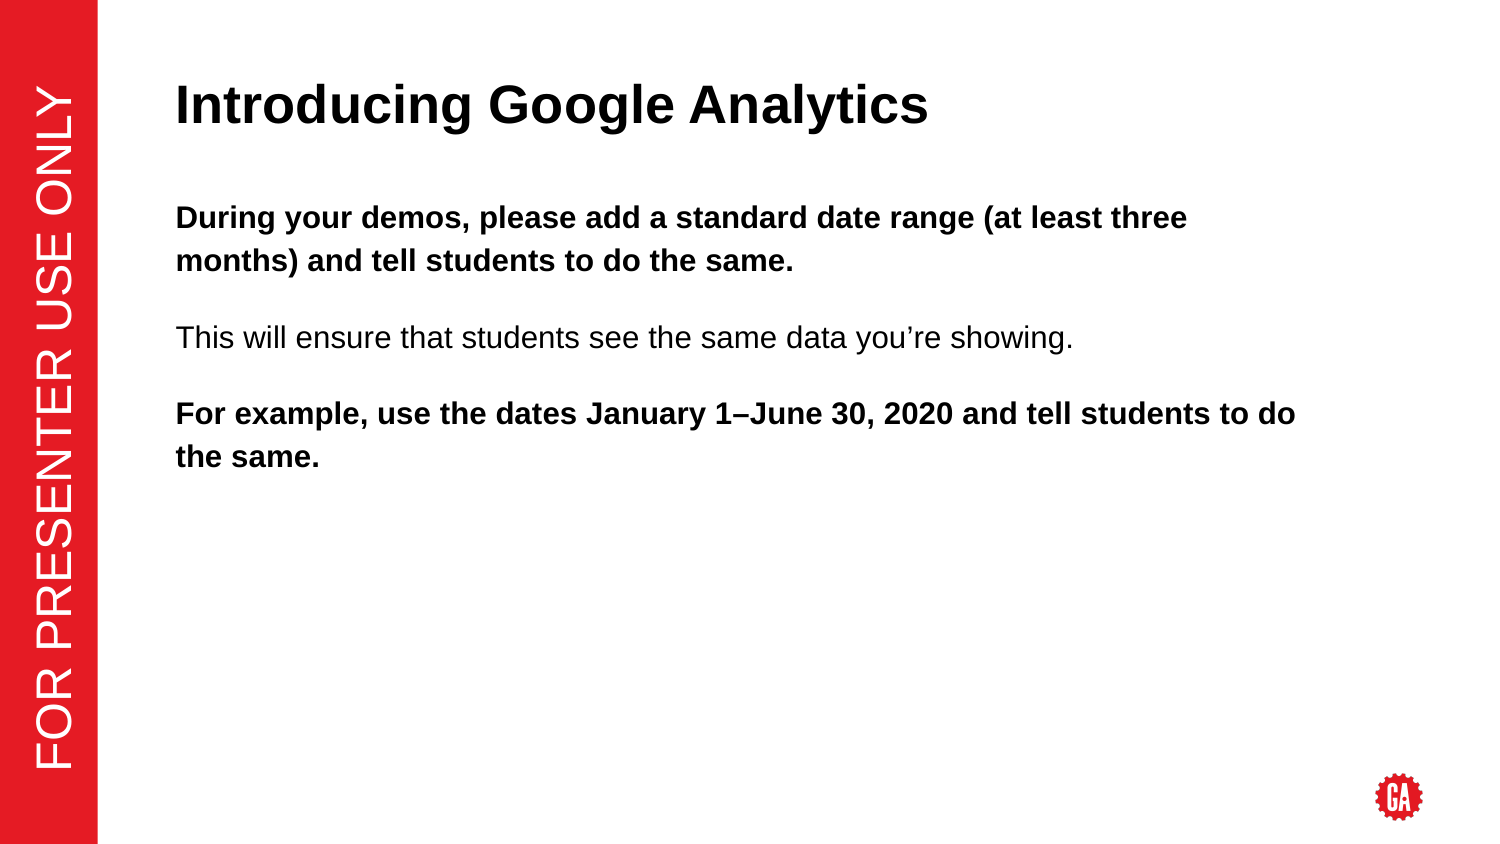

# Introducing Google Analytics
During your demos, please add a standard date range (at least three months) and tell students to do the same.
This will ensure that students see the same data you’re showing.
For example, use the dates January 1–June 30, 2020 and tell students to do the same.